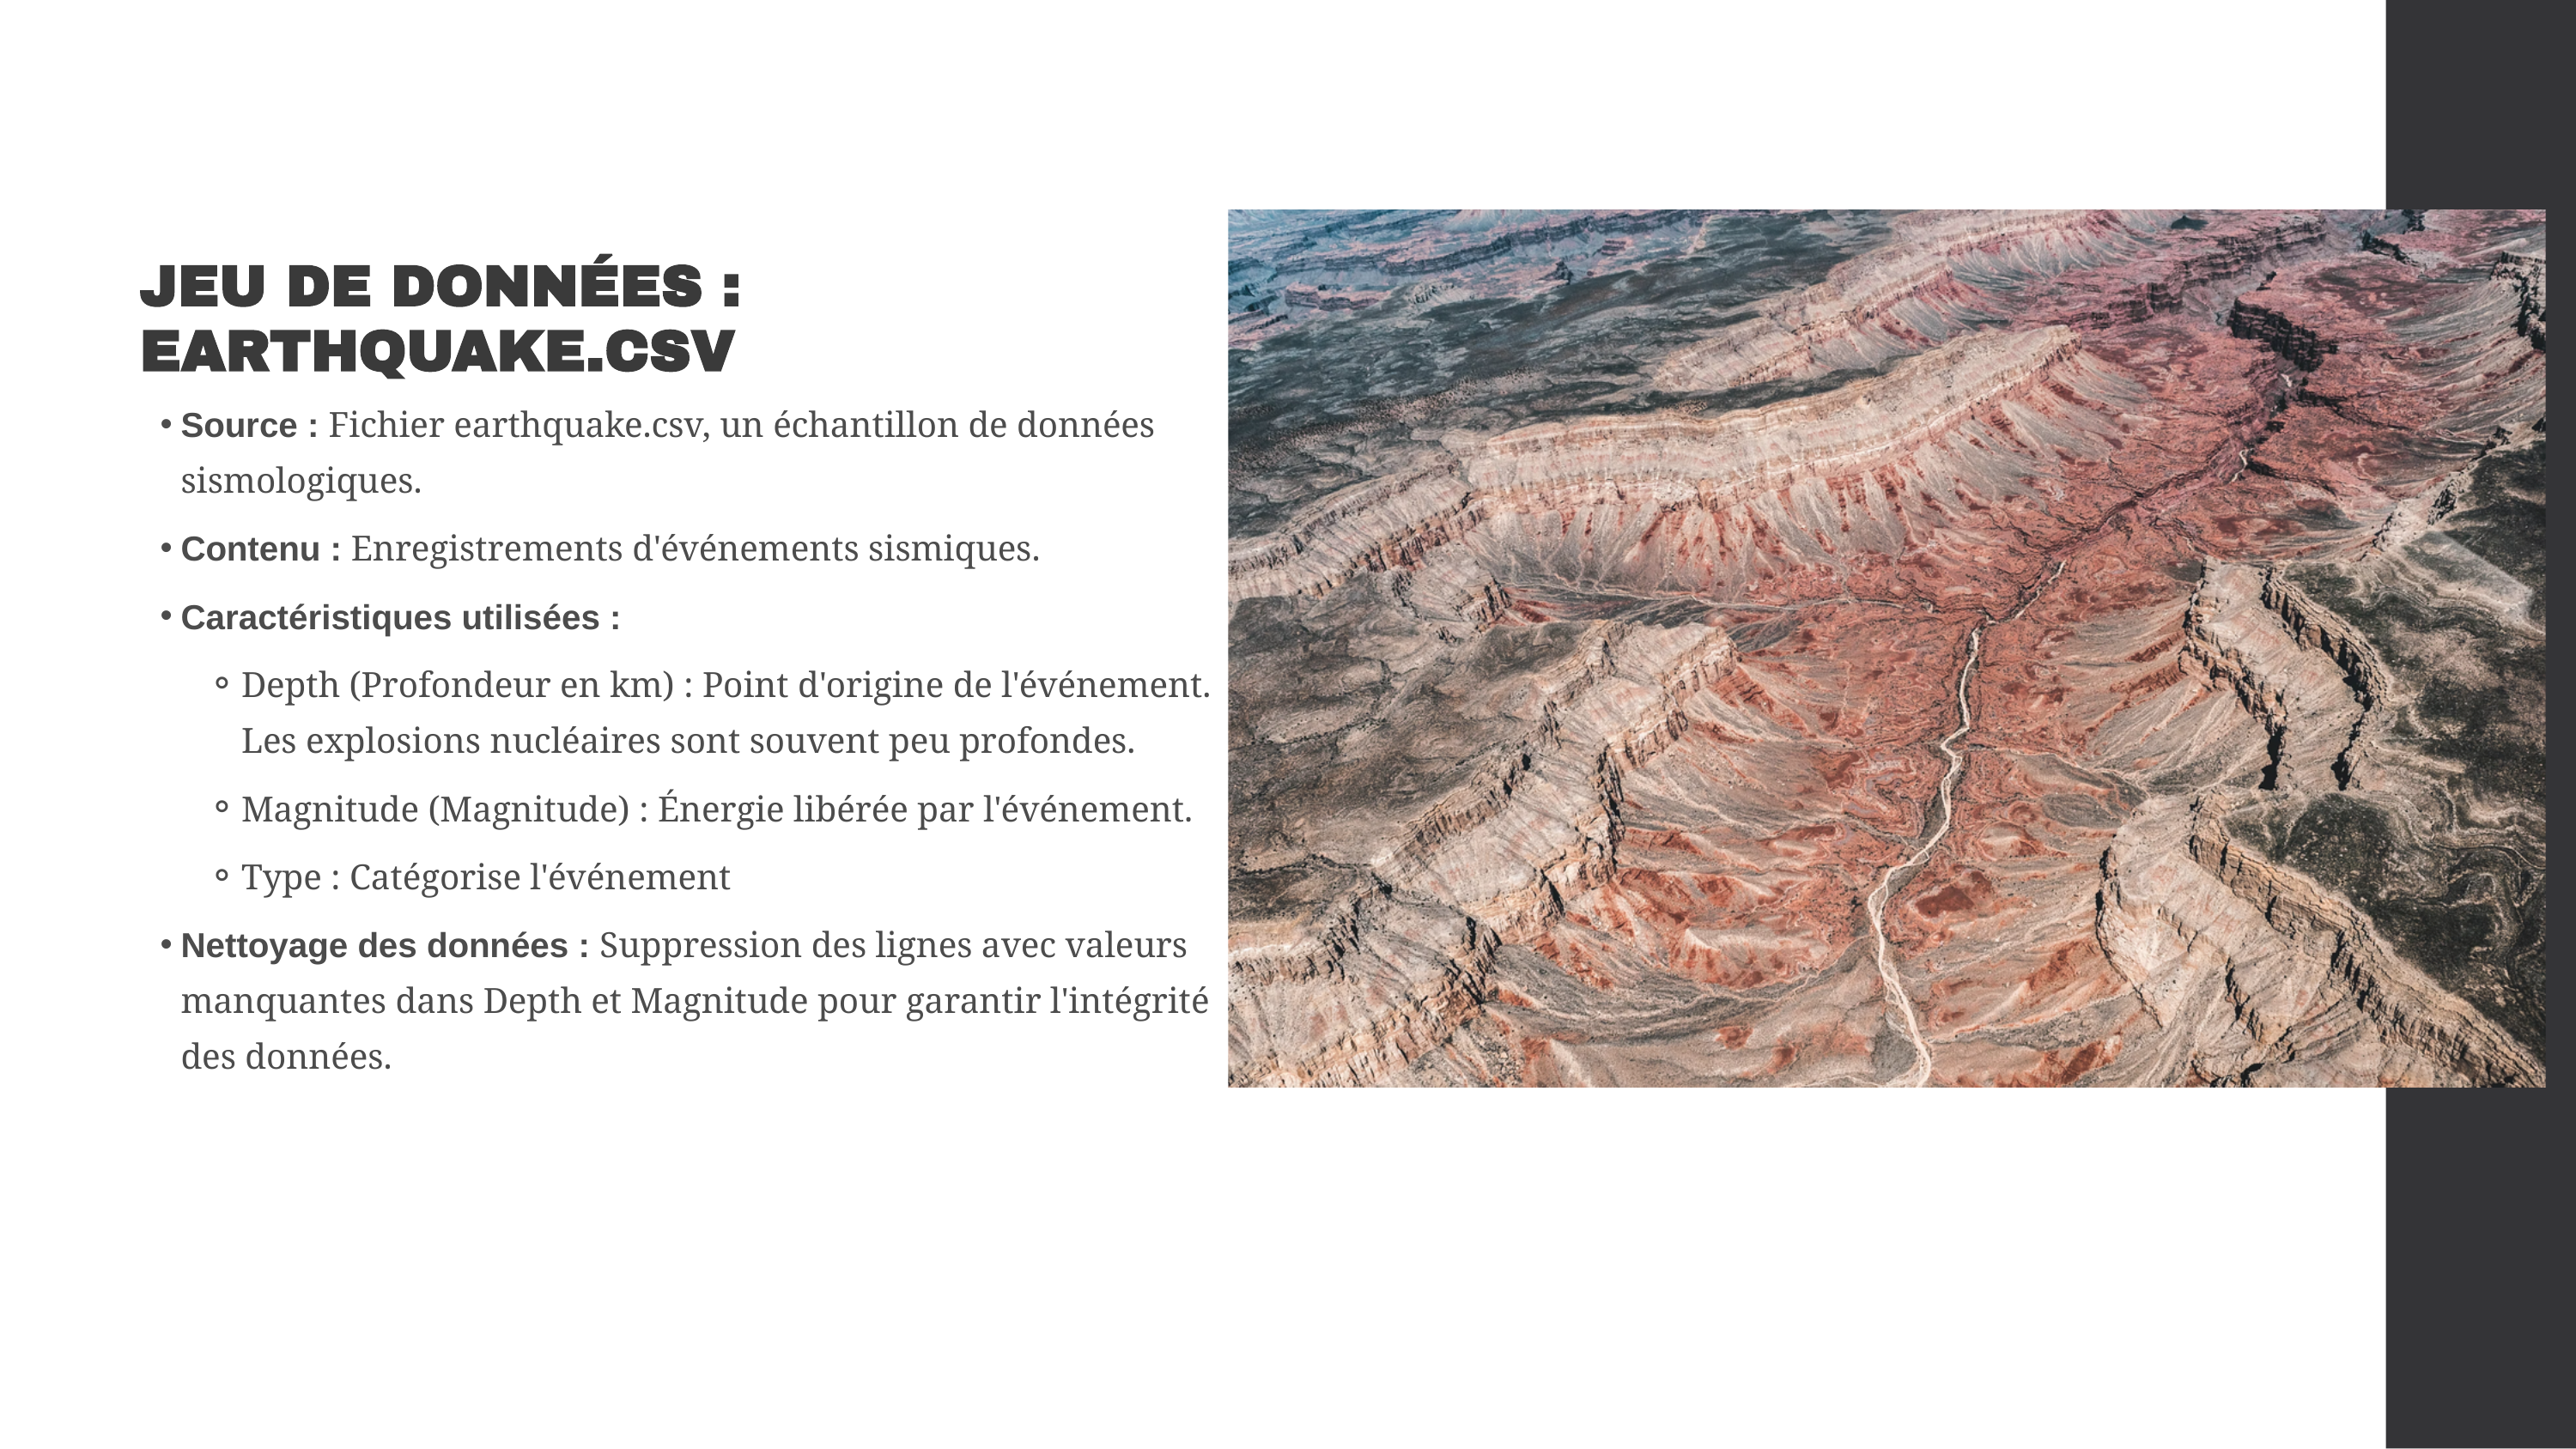

JEU DE DONNÉES : EARTHQUAKE.CSV
Source : Fichier earthquake.csv, un échantillon de données sismologiques.
Contenu : Enregistrements d'événements sismiques.
Caractéristiques utilisées :
Depth (Profondeur en km) : Point d'origine de l'événement. Les explosions nucléaires sont souvent peu profondes.
Magnitude (Magnitude) : Énergie libérée par l'événement.
Type : Catégorise l'événement
Nettoyage des données : Suppression des lignes avec valeurs manquantes dans Depth et Magnitude pour garantir l'intégrité des données.